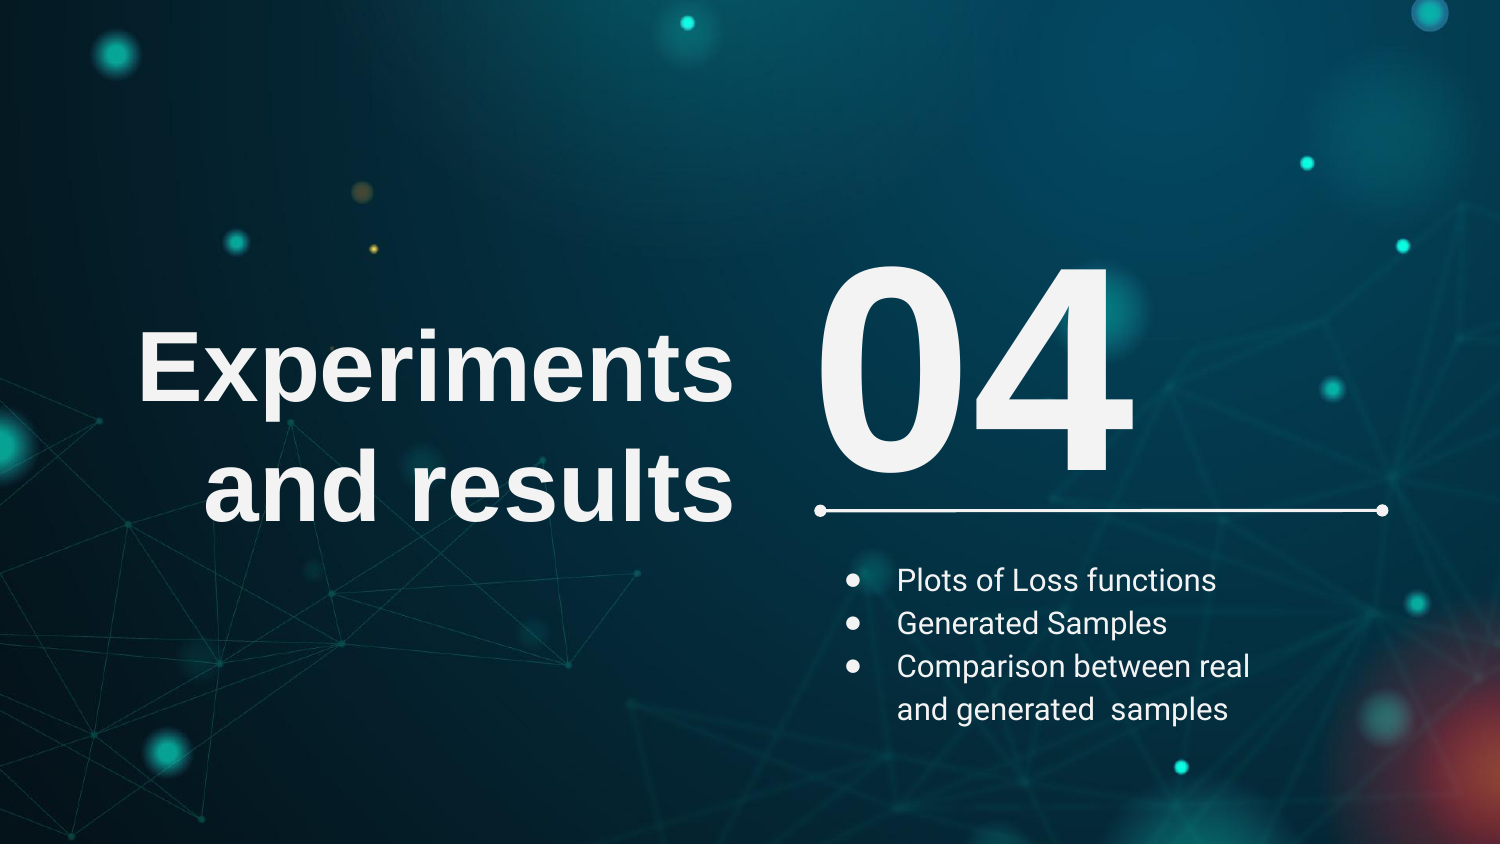

# Experiments and results
04
Plots of Loss functions
Generated Samples
Comparison between real and generated  samples